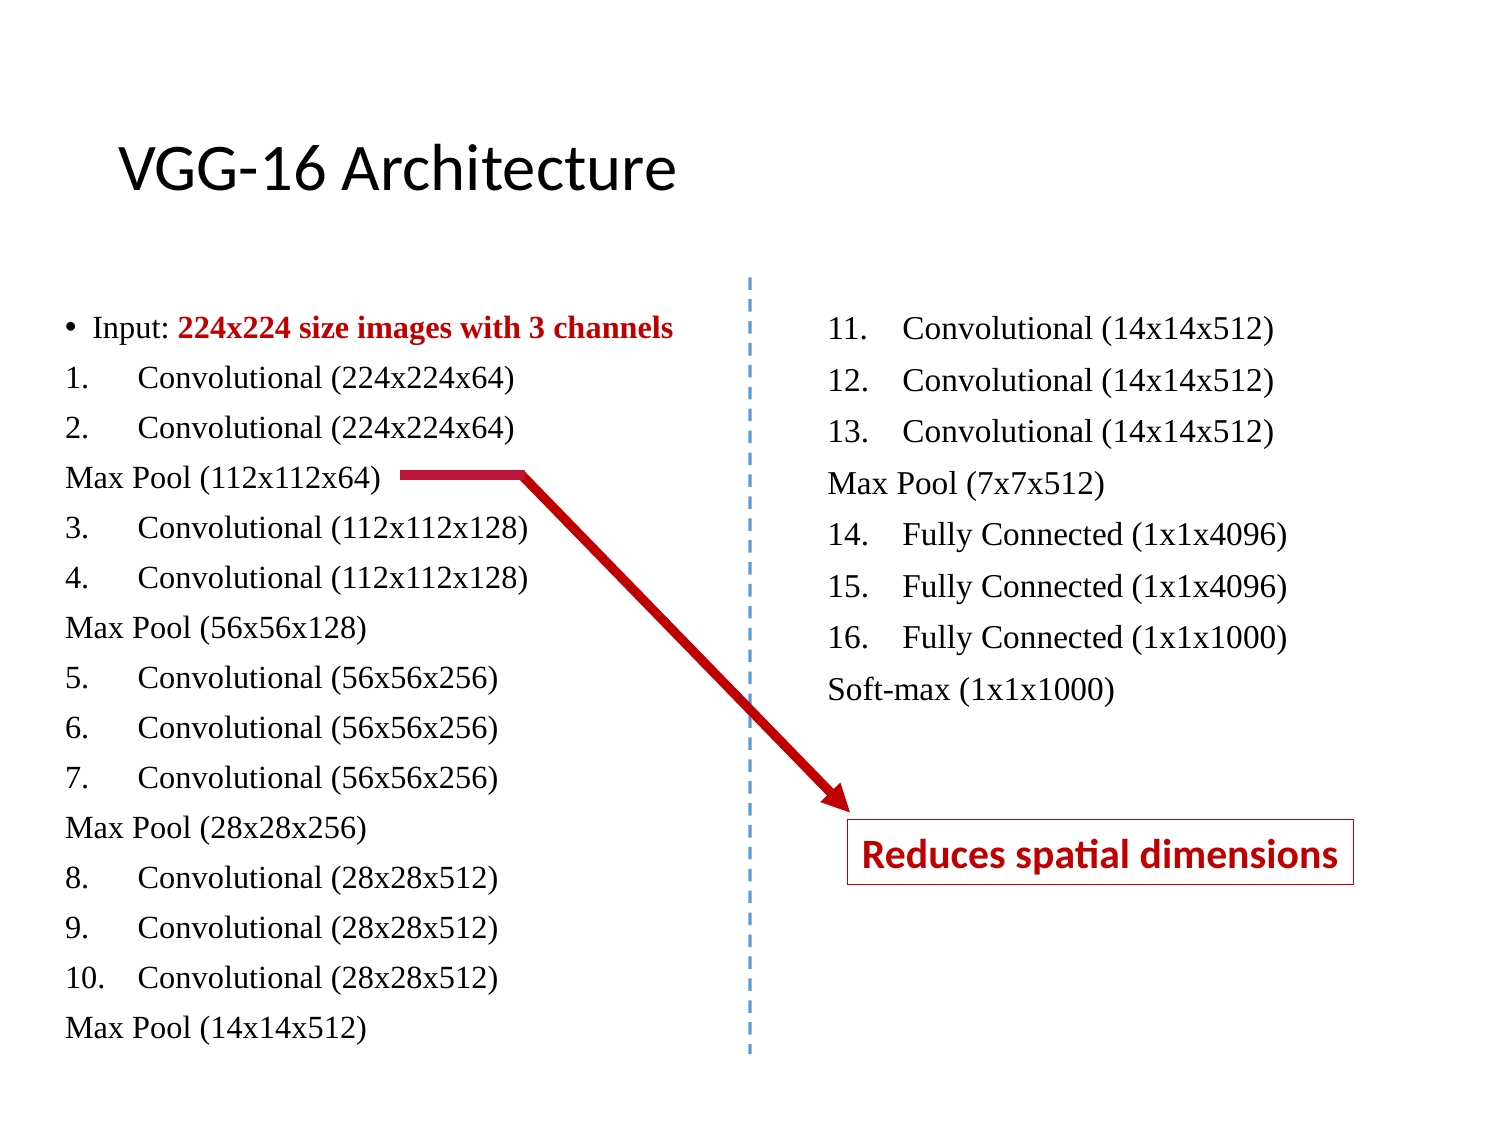

# VGG-16 Architecture
Input: 224x224 size images with 3 channels
Convolutional (224x224x64)
Convolutional (224x224x64)
Max Pool (112x112x64)
Convolutional (112x112x128)
Convolutional (112x112x128)
Max Pool (56x56x128)
Convolutional (56x56x256)
Convolutional (56x56x256)
Convolutional (56x56x256)
Max Pool (28x28x256)
Convolutional (28x28x512)
Convolutional (28x28x512)
Convolutional (28x28x512)
Max Pool (14x14x512)

Convolutional (14x14x512)
Convolutional (14x14x512)
Convolutional (14x14x512)
Max Pool (7x7x512)
Fully Connected (1x1x4096)
Fully Connected (1x1x4096)
Fully Connected (1x1x1000)
Soft-max (1x1x1000)

Reduces spatial dimensions